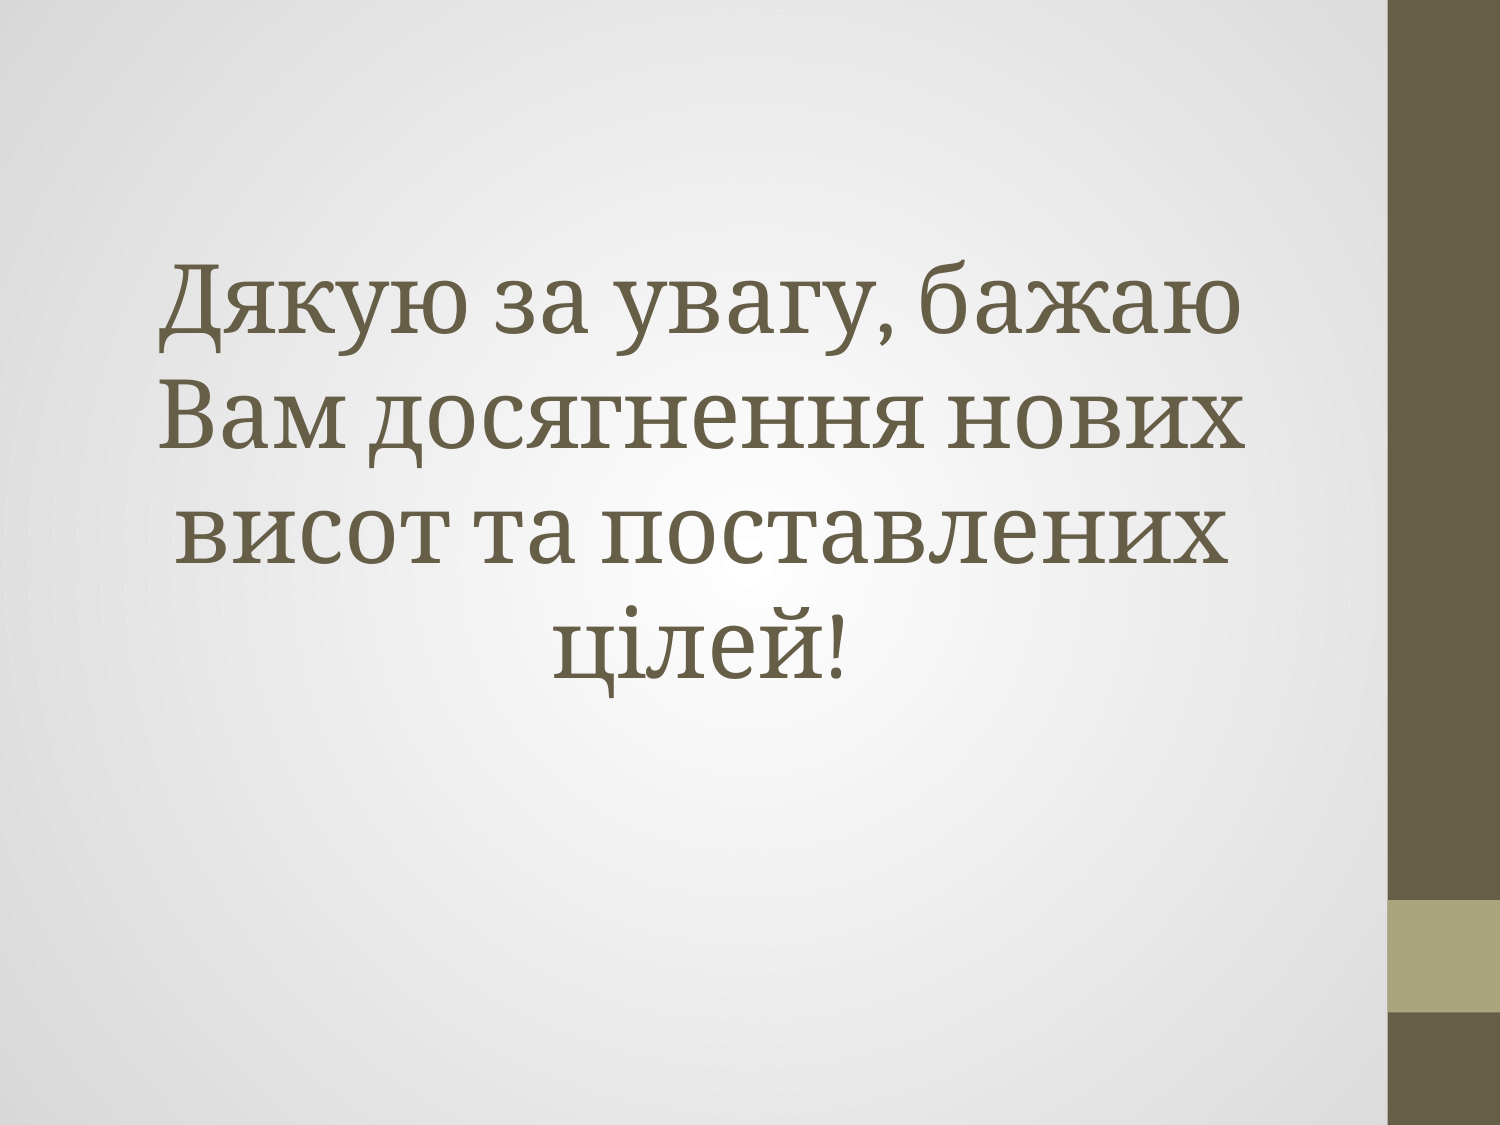

# Дякую за увагу, бажаю Вам досягнення нових висот та поставлених цілей!